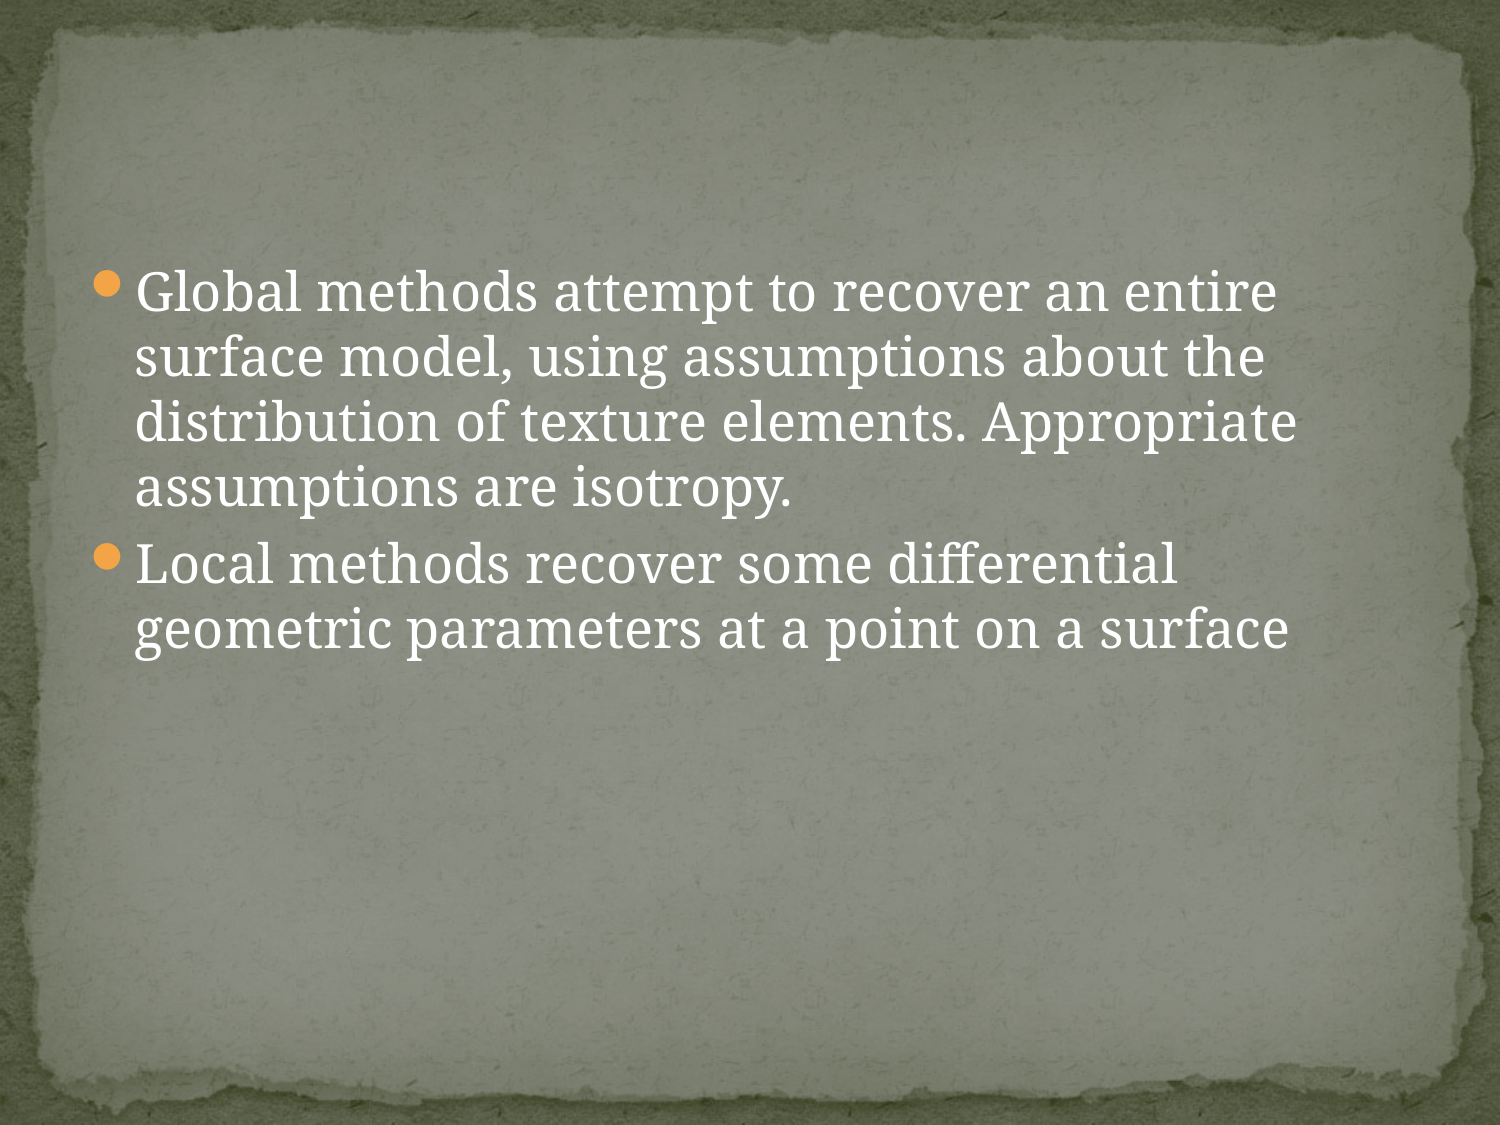

#
Global methods attempt to recover an entire surface model, using assumptions about the distribution of texture elements. Appropriate assumptions are isotropy.
Local methods recover some differential geometric parameters at a point on a surface